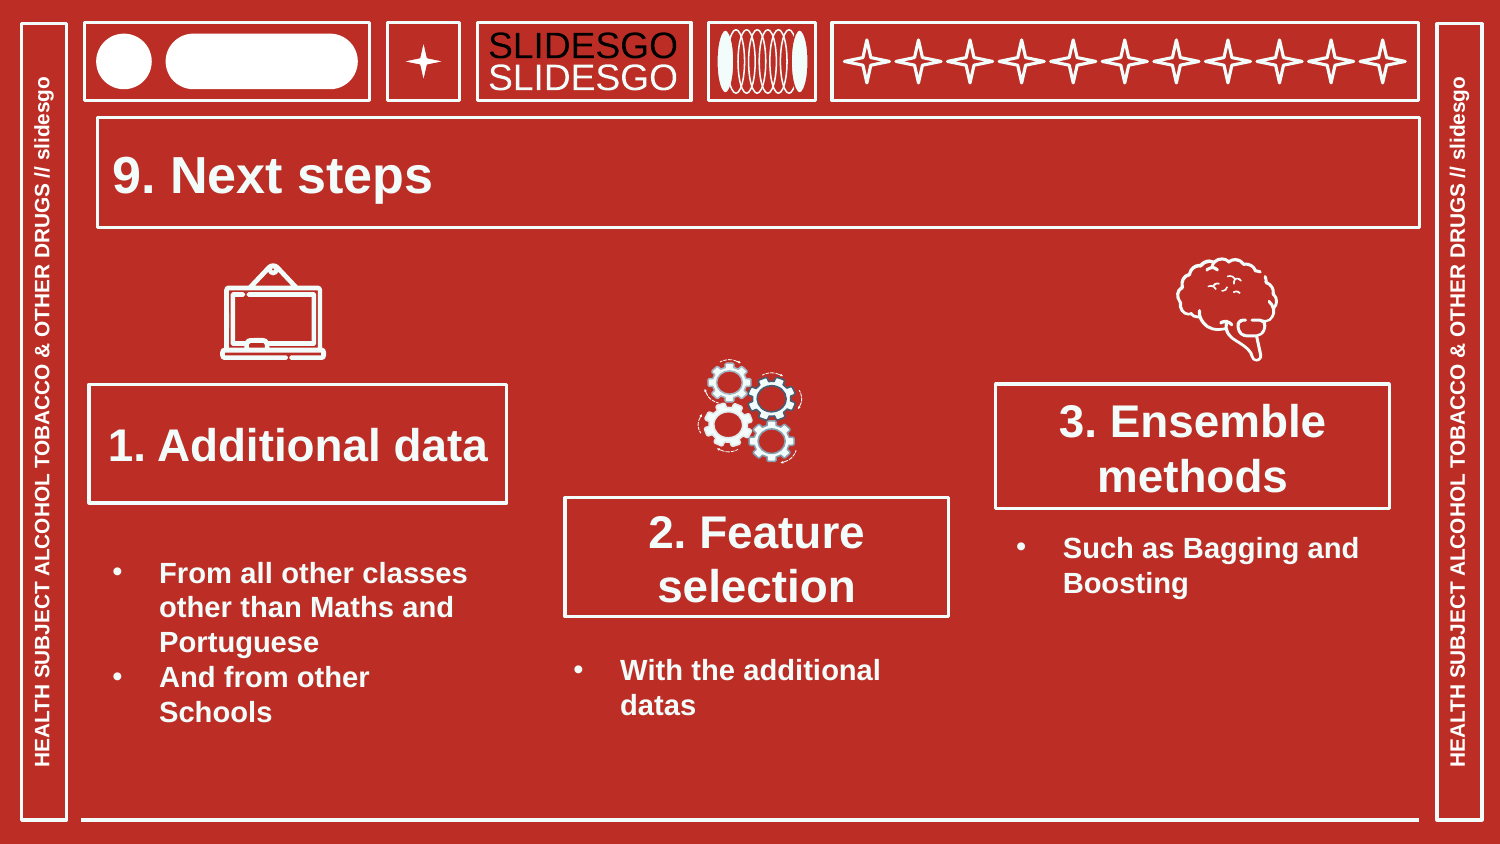

SLIDESGO
SLIDESGO
9. Next steps

3. Ensemble methods
# 1. Additional data
HEALTH SUBJECT ALCOHOL TOBACCO & OTHER DRUGS // slidesgo
HEALTH SUBJECT ALCOHOL TOBACCO & OTHER DRUGS // slidesgo
2. Feature selection
Such as Bagging and Boosting
From all other classes other than Maths and Portuguese
And from other Schools
With the additional datas